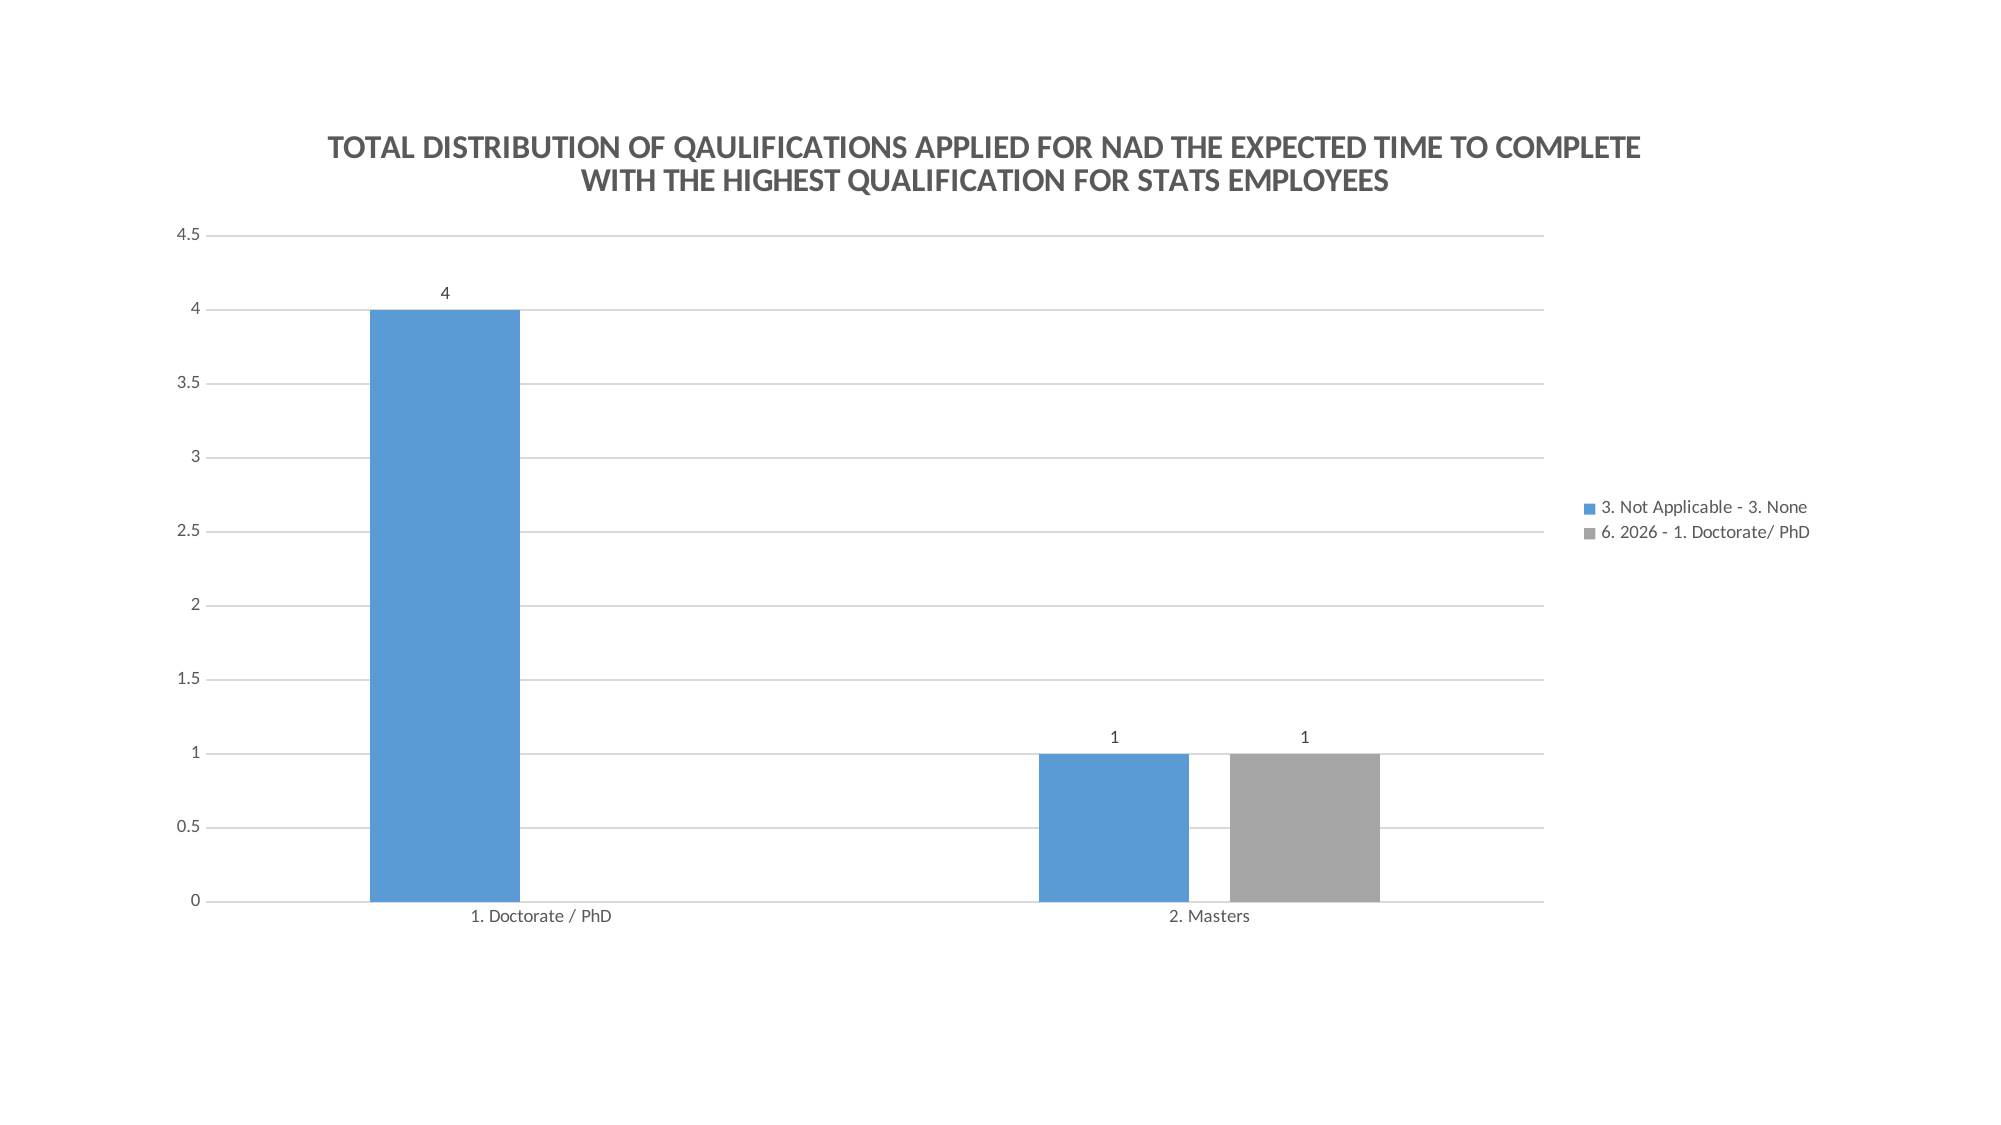

### Chart: TOTAL DISTRIBUTION OF QAULIFICATIONS APPLIED FOR NAD THE EXPECTED TIME TO COMPLETE WITH THE HIGHEST QUALIFICATION FOR STATS EMPLOYEES

| Category | 3. Not Applicable - 3. None | 6. 2026 - 1. Doctorate/ PhD |
|---|---|---|
| 1. Doctorate / PhD | 4.0 | None |
| 2. Masters | 1.0 | 1.0 |